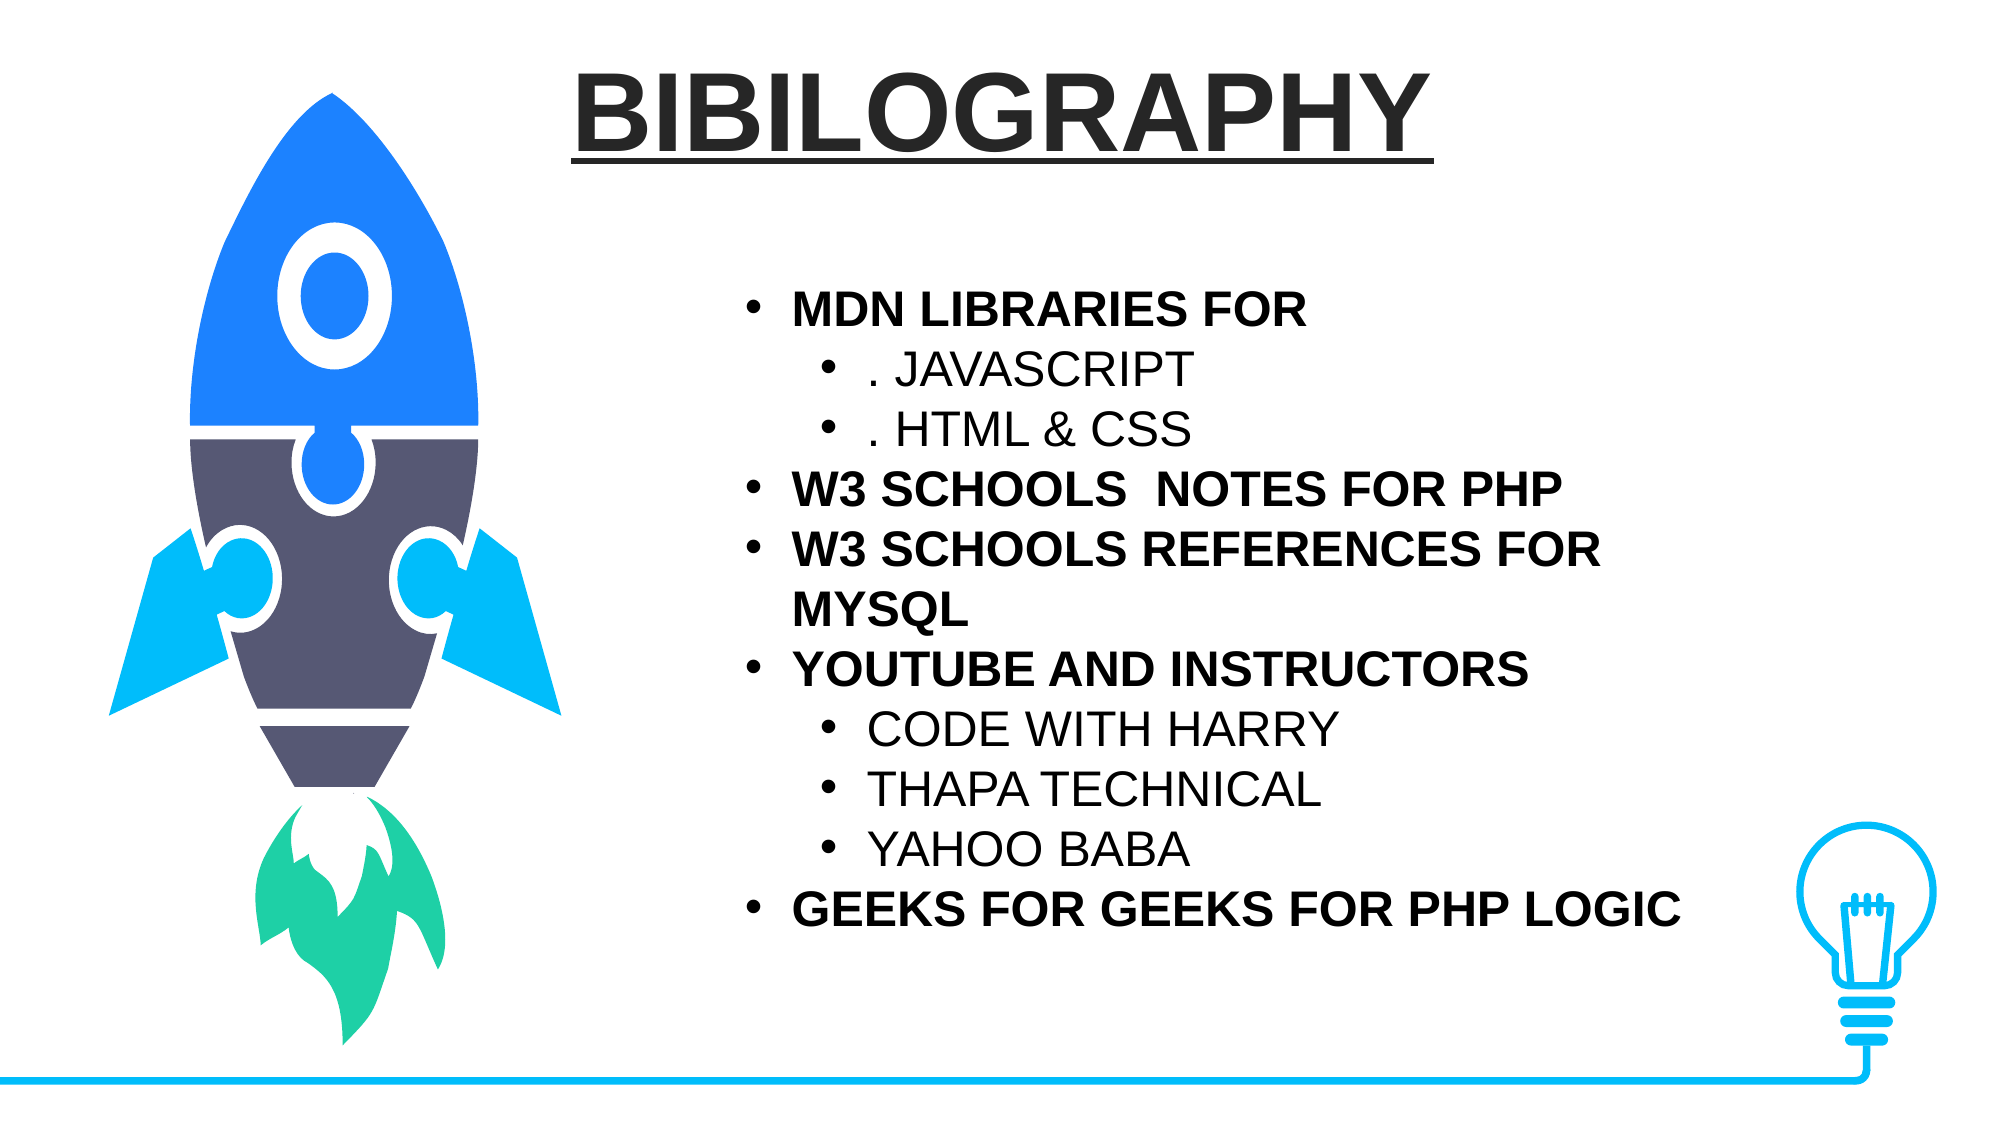

BIBILOGRAPHY

MDN LIBRARIES FOR
. JAVASCRIPT
. HTML & CSS
W3 SCHOOLS  NOTES FOR PHP
W3 SCHOOLS REFERENCES FOR MYSQL
YOUTUBE AND INSTRUCTORS
CODE WITH HARRY
THAPA TECHNICAL
YAHOO BABA
GEEKS FOR GEEKS FOR PHP LOGIC